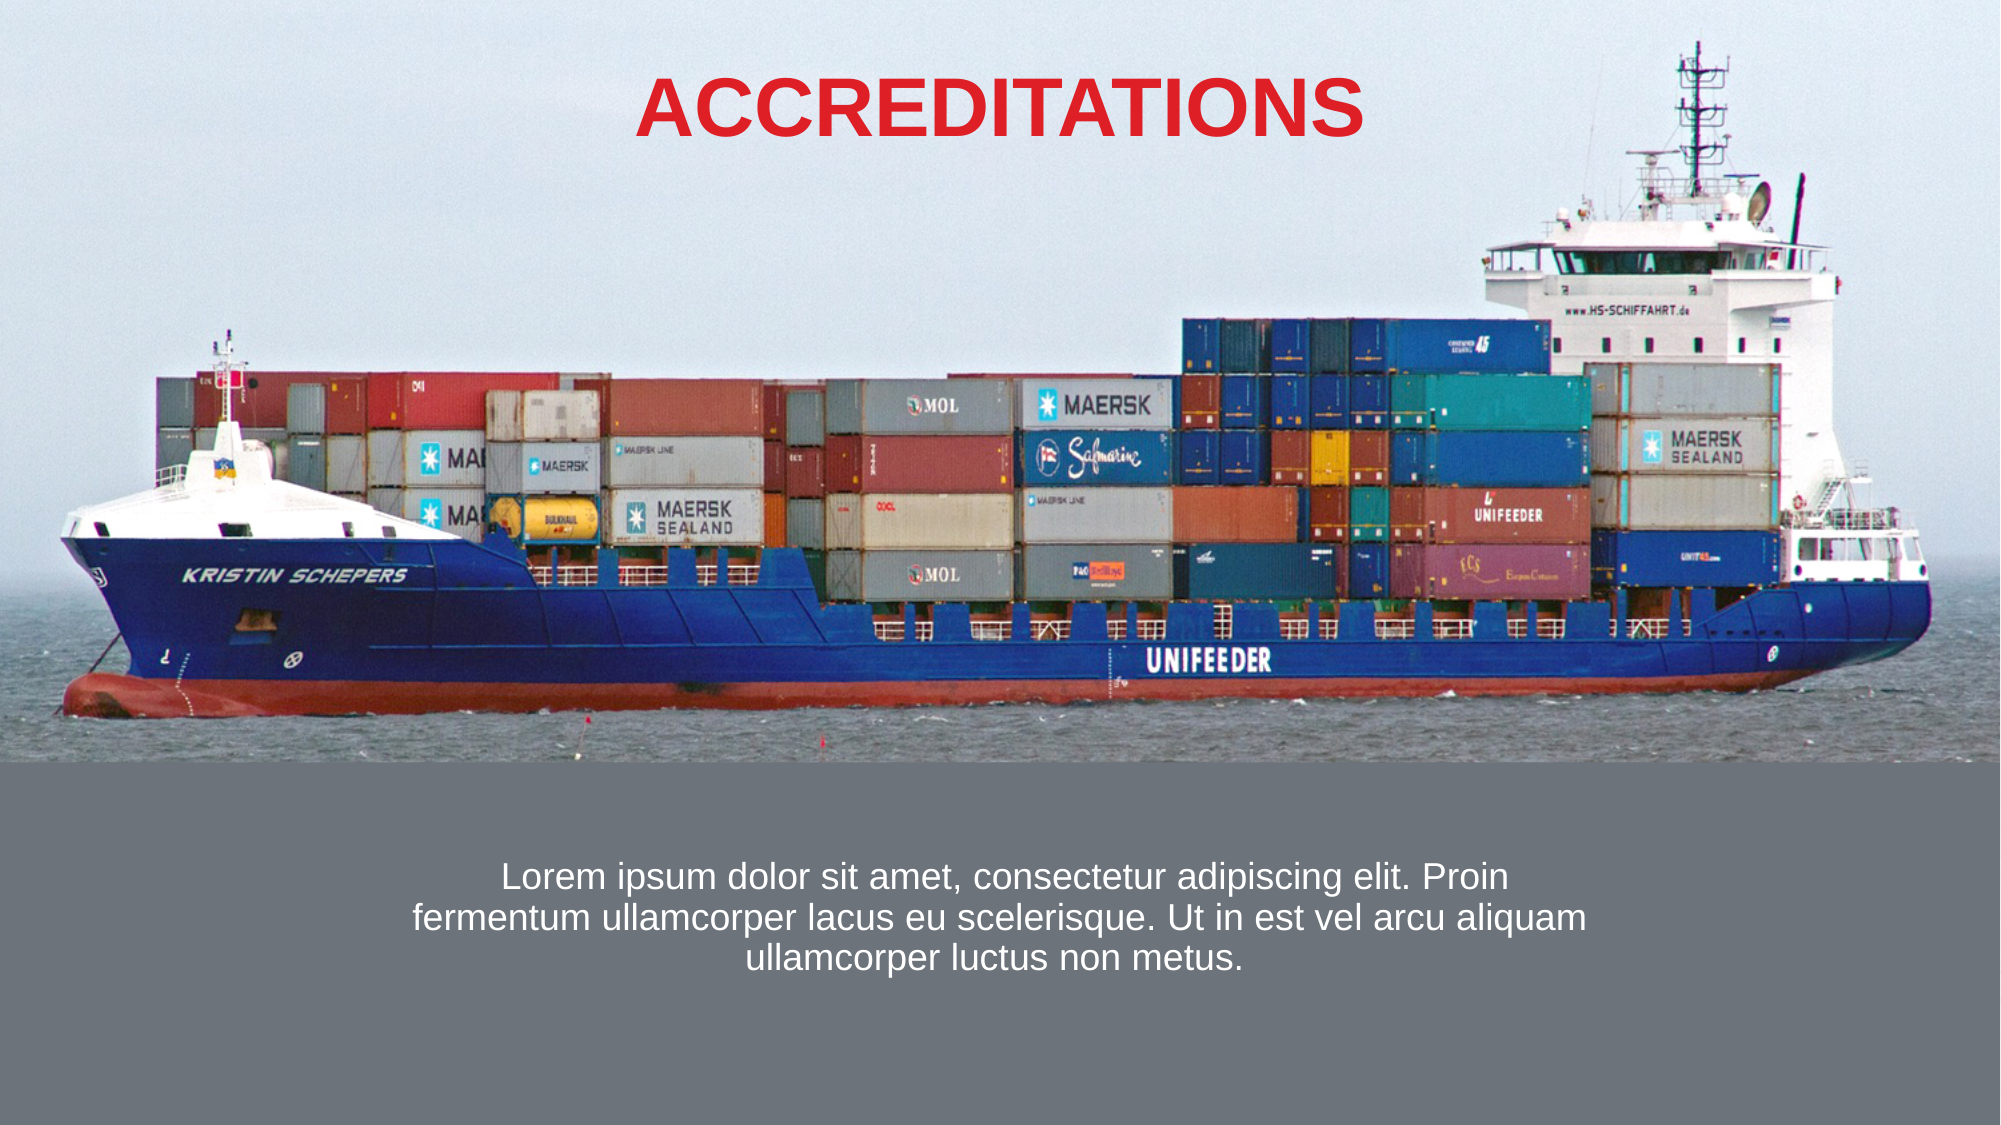

# ACCREDITATIONS

 Lorem ipsum dolor sit amet, consectetur adipiscing elit. Proin fermentum ullamcorper lacus eu scelerisque. Ut in est vel arcu aliquam ullamcorper luctus non metus.